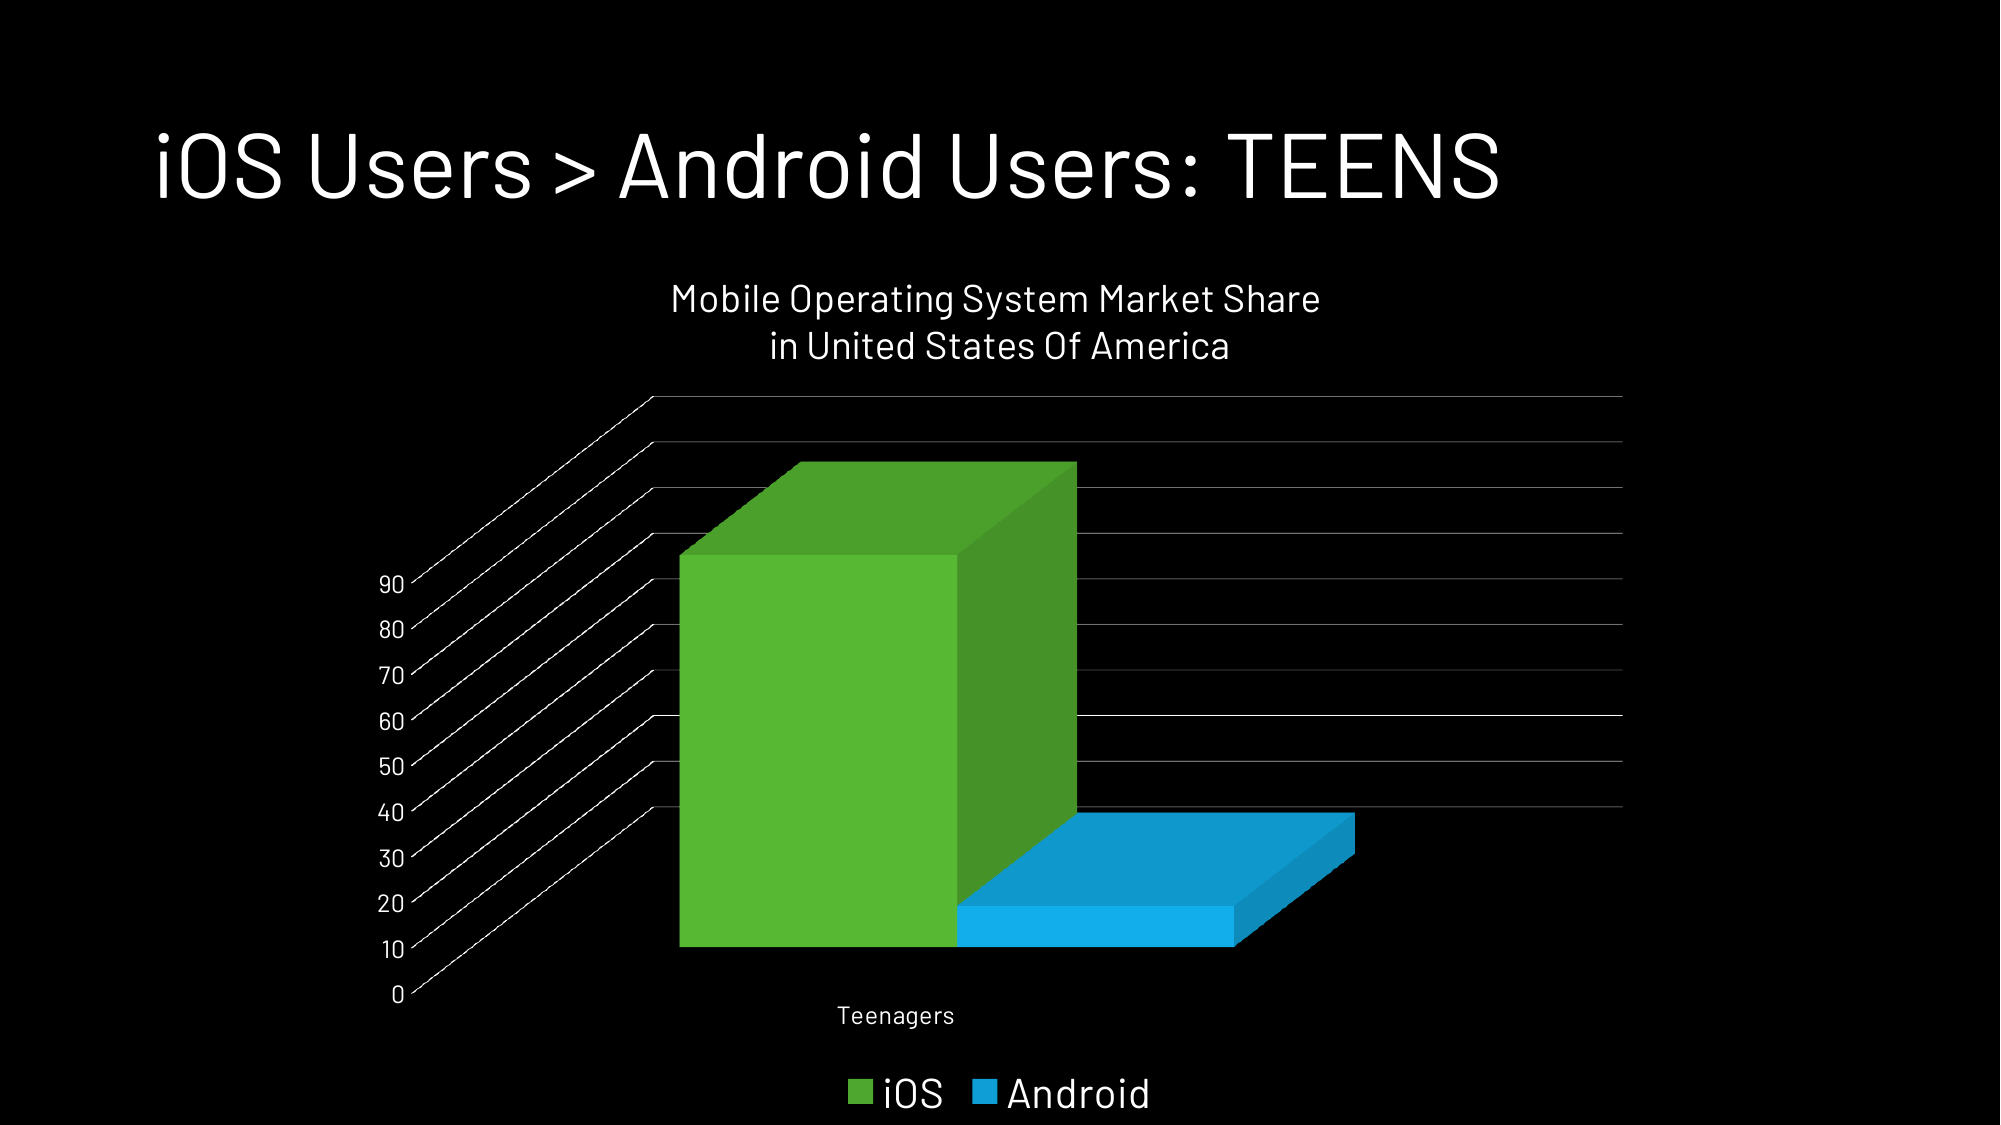

# iOS Users > Android Users: TEENS

[unsupported chart]